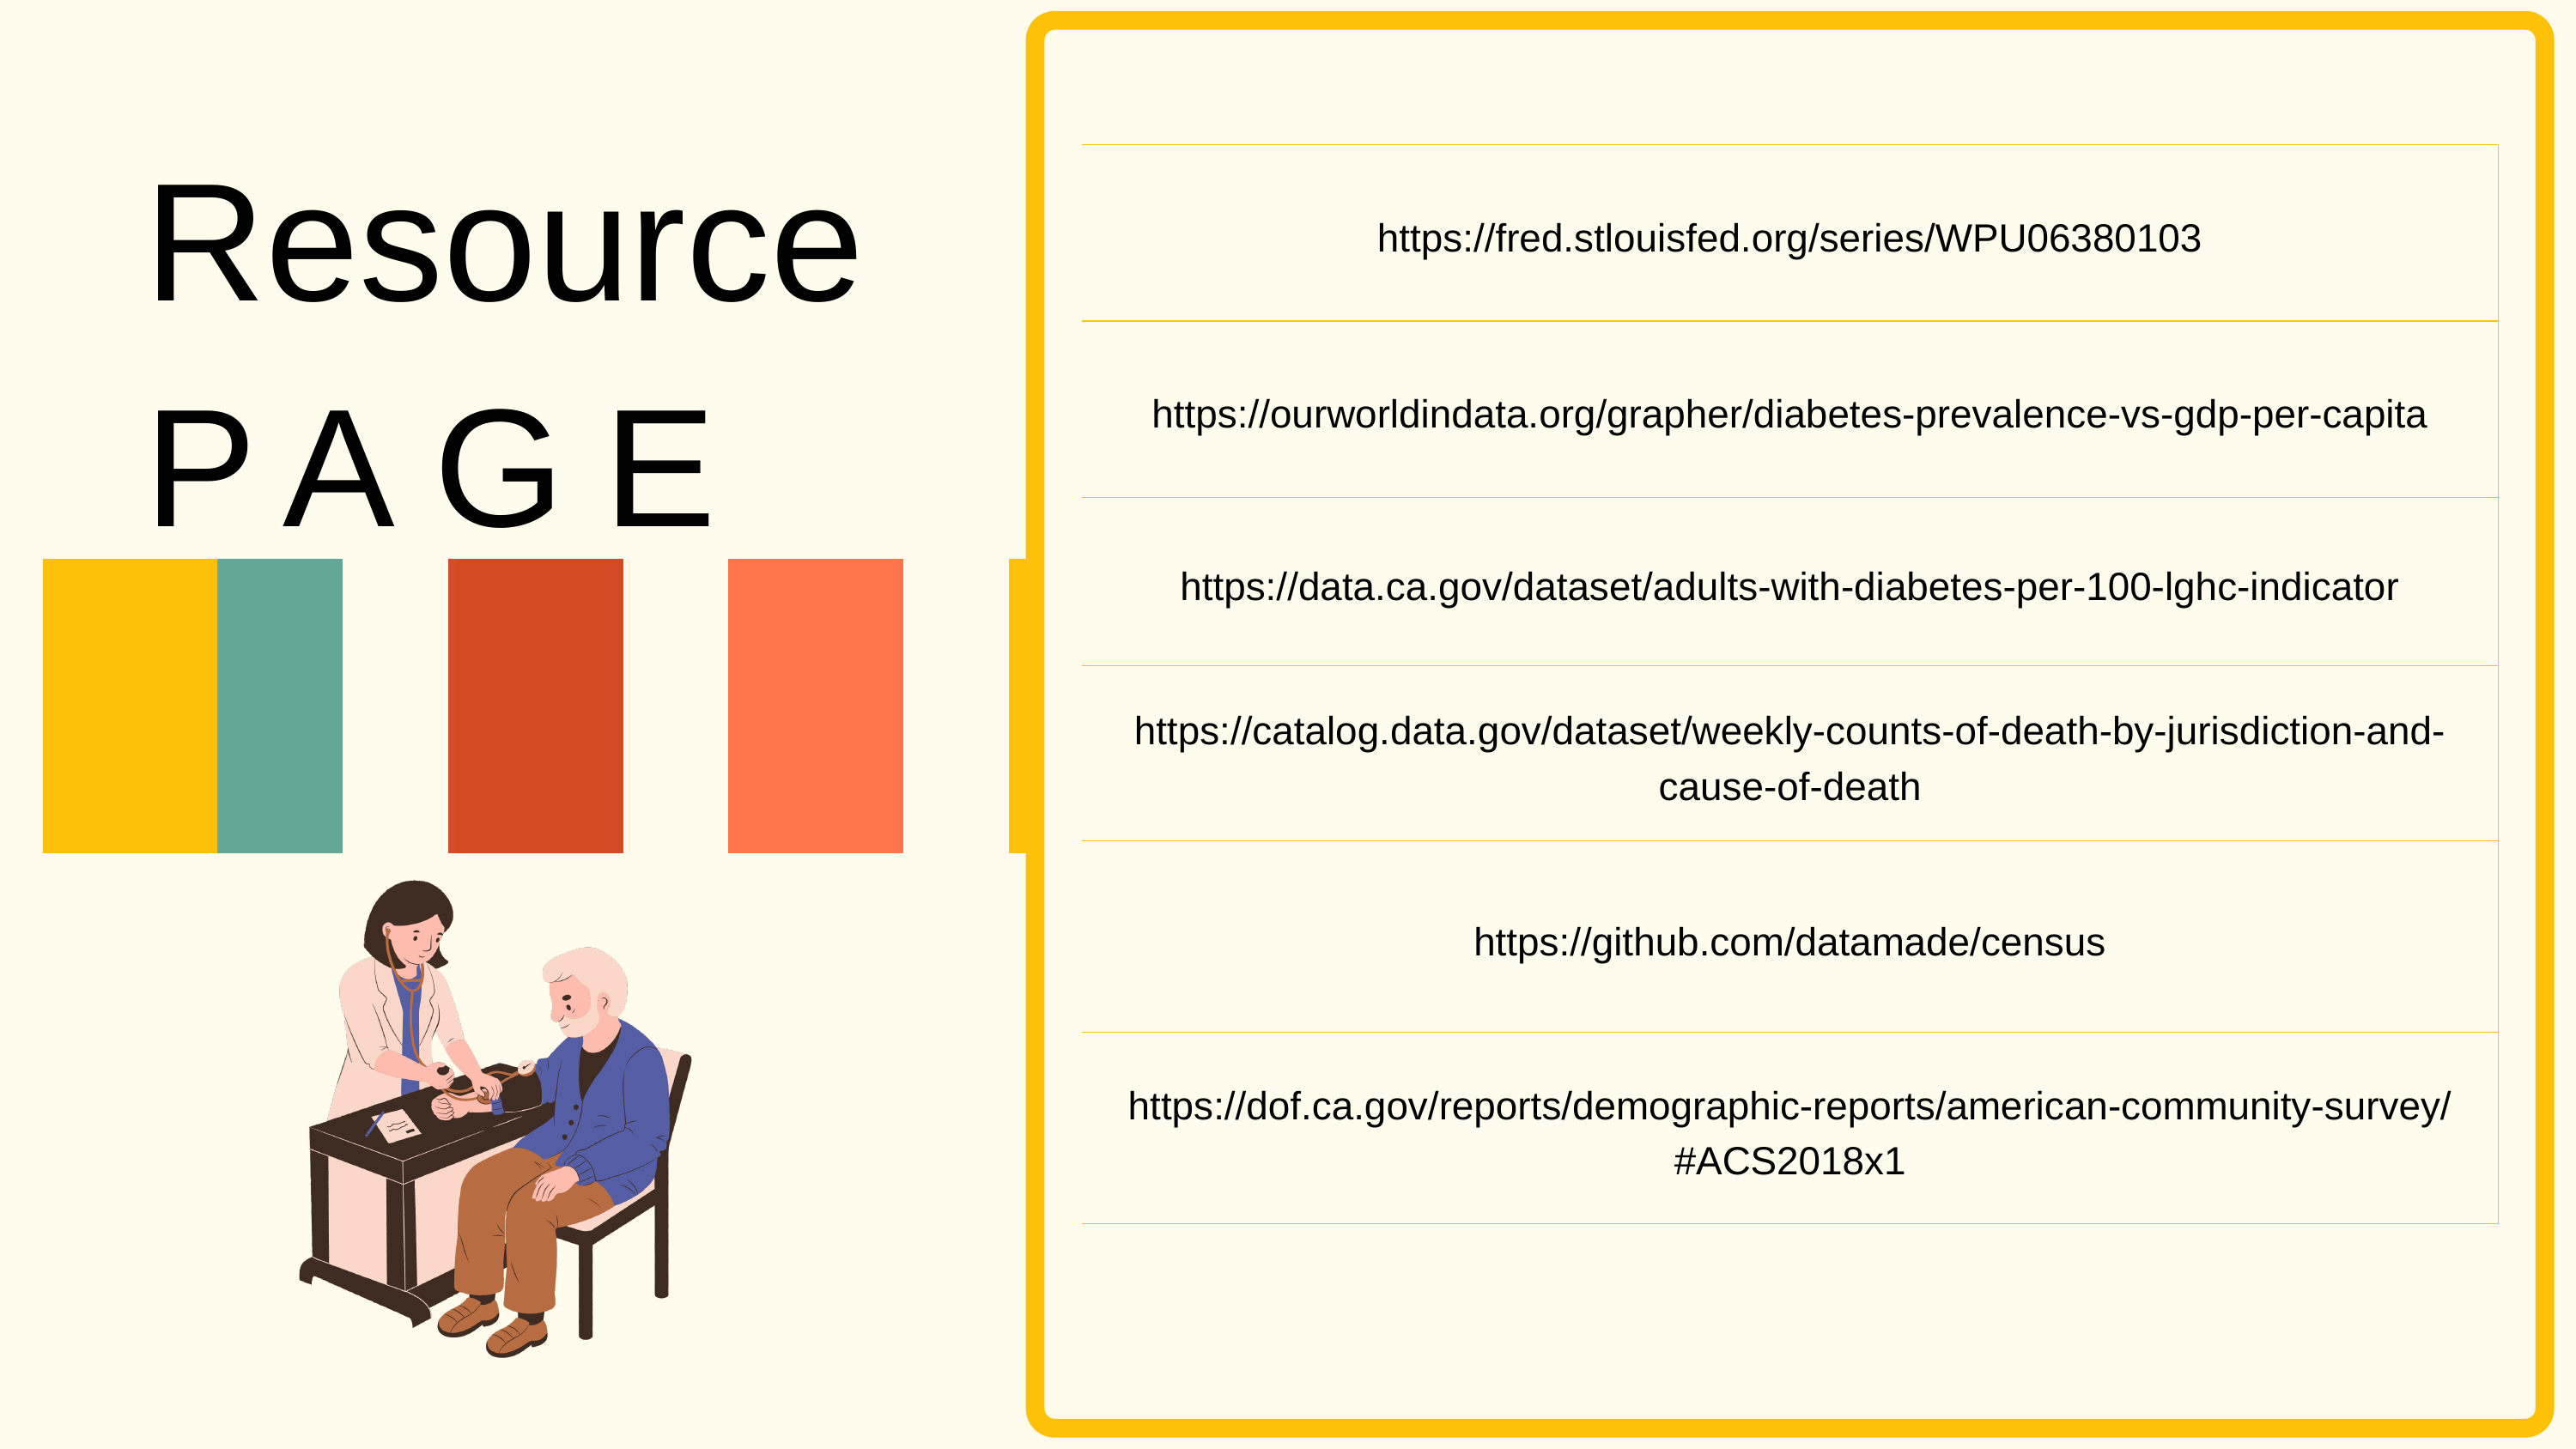

| https://fred.stlouisfed.org/series/WPU06380103 |
| --- |
| https://ourworldindata.org/grapher/diabetes-prevalence-vs-gdp-per-capita |
| https://data.ca.gov/dataset/adults-with-diabetes-per-100-lghc-indicator |
| https://catalog.data.gov/dataset/weekly-counts-of-death-by-jurisdiction-and-cause-of-death |
| https://github.com/datamade/census |
| https://dof.ca.gov/reports/demographic-reports/american-community-survey/#ACS2018x1 |
Resource

PAGE